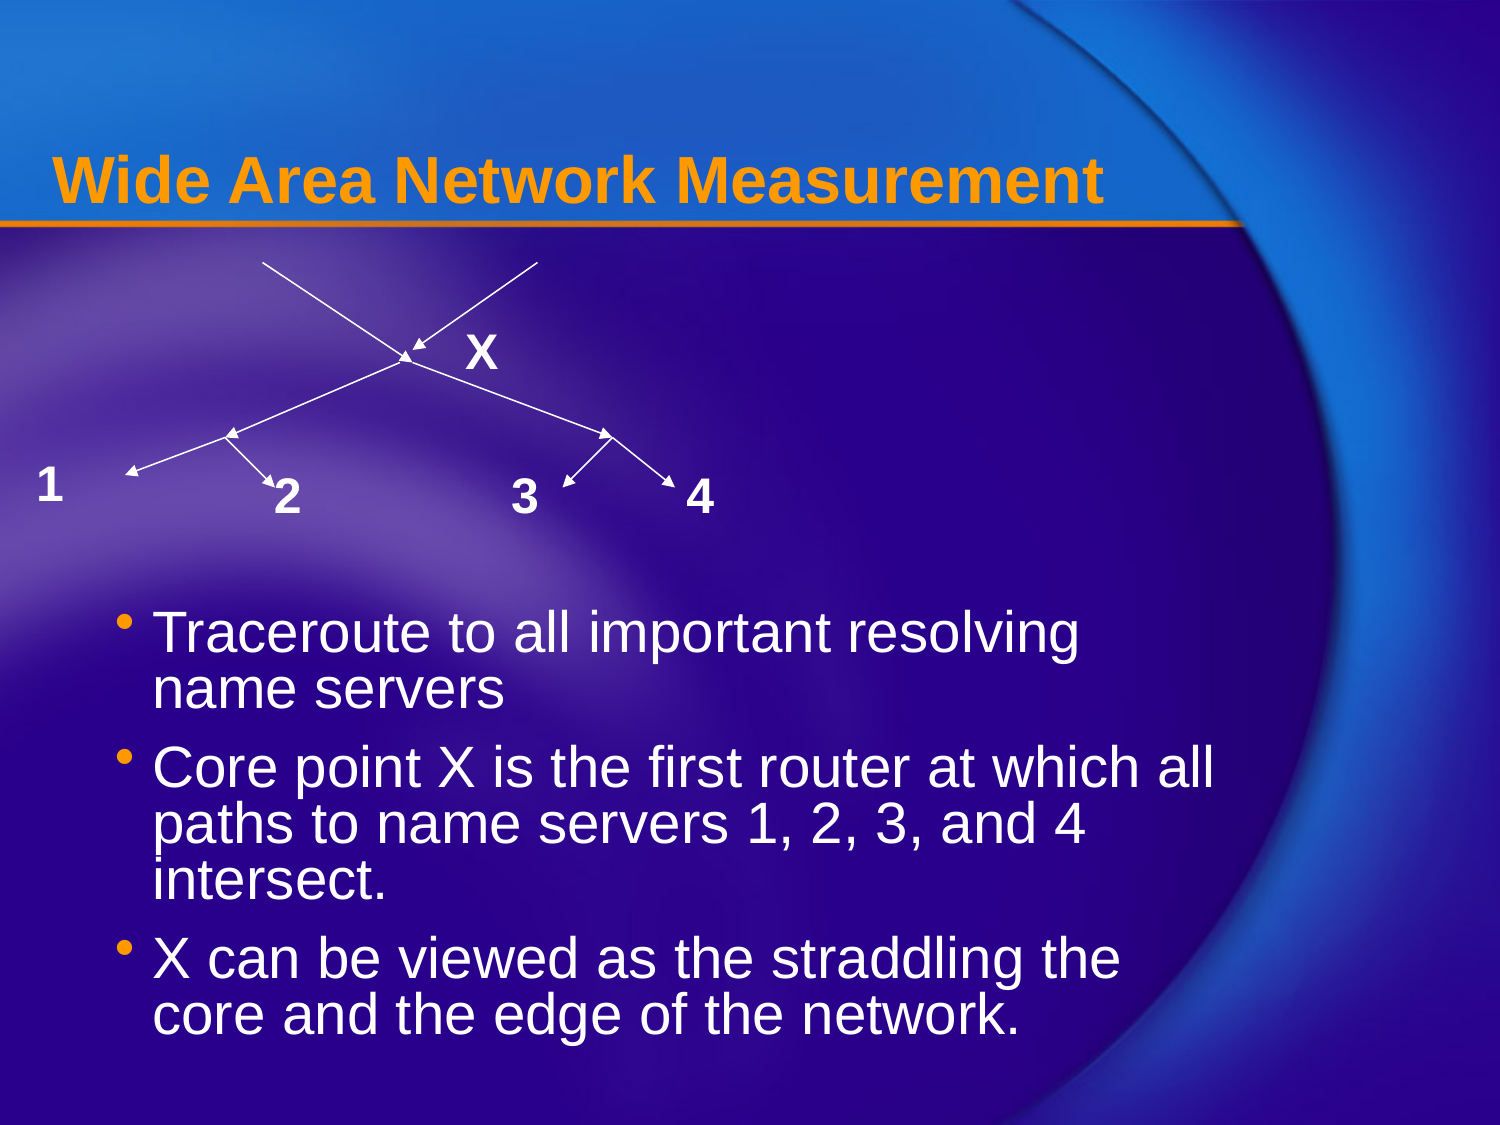

# Wide Area Network Measurement

X

1
2
3
4
Traceroute to all important resolving name servers
Core point X is the first router at which all paths to name servers 1, 2, 3, and 4 intersect.
X can be viewed as the straddling the core and the edge of the network.